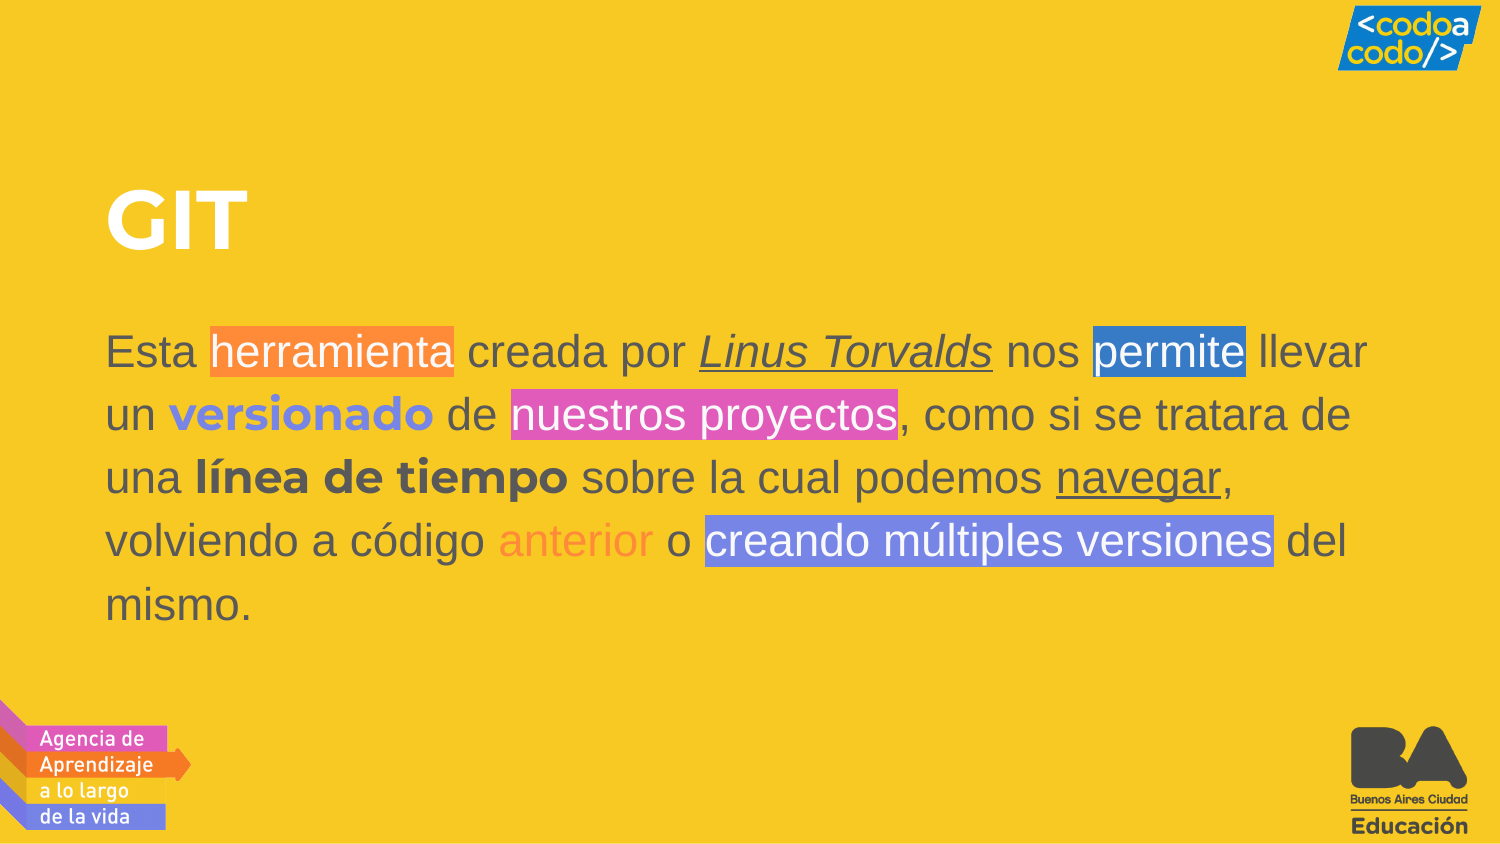

# GIT
Esta herramienta creada por Linus Torvalds nos permite llevar un versionado de nuestros proyectos, como si se tratara de una línea de tiempo sobre la cual podemos navegar, volviendo a código anterior o creando múltiples versiones del mismo.